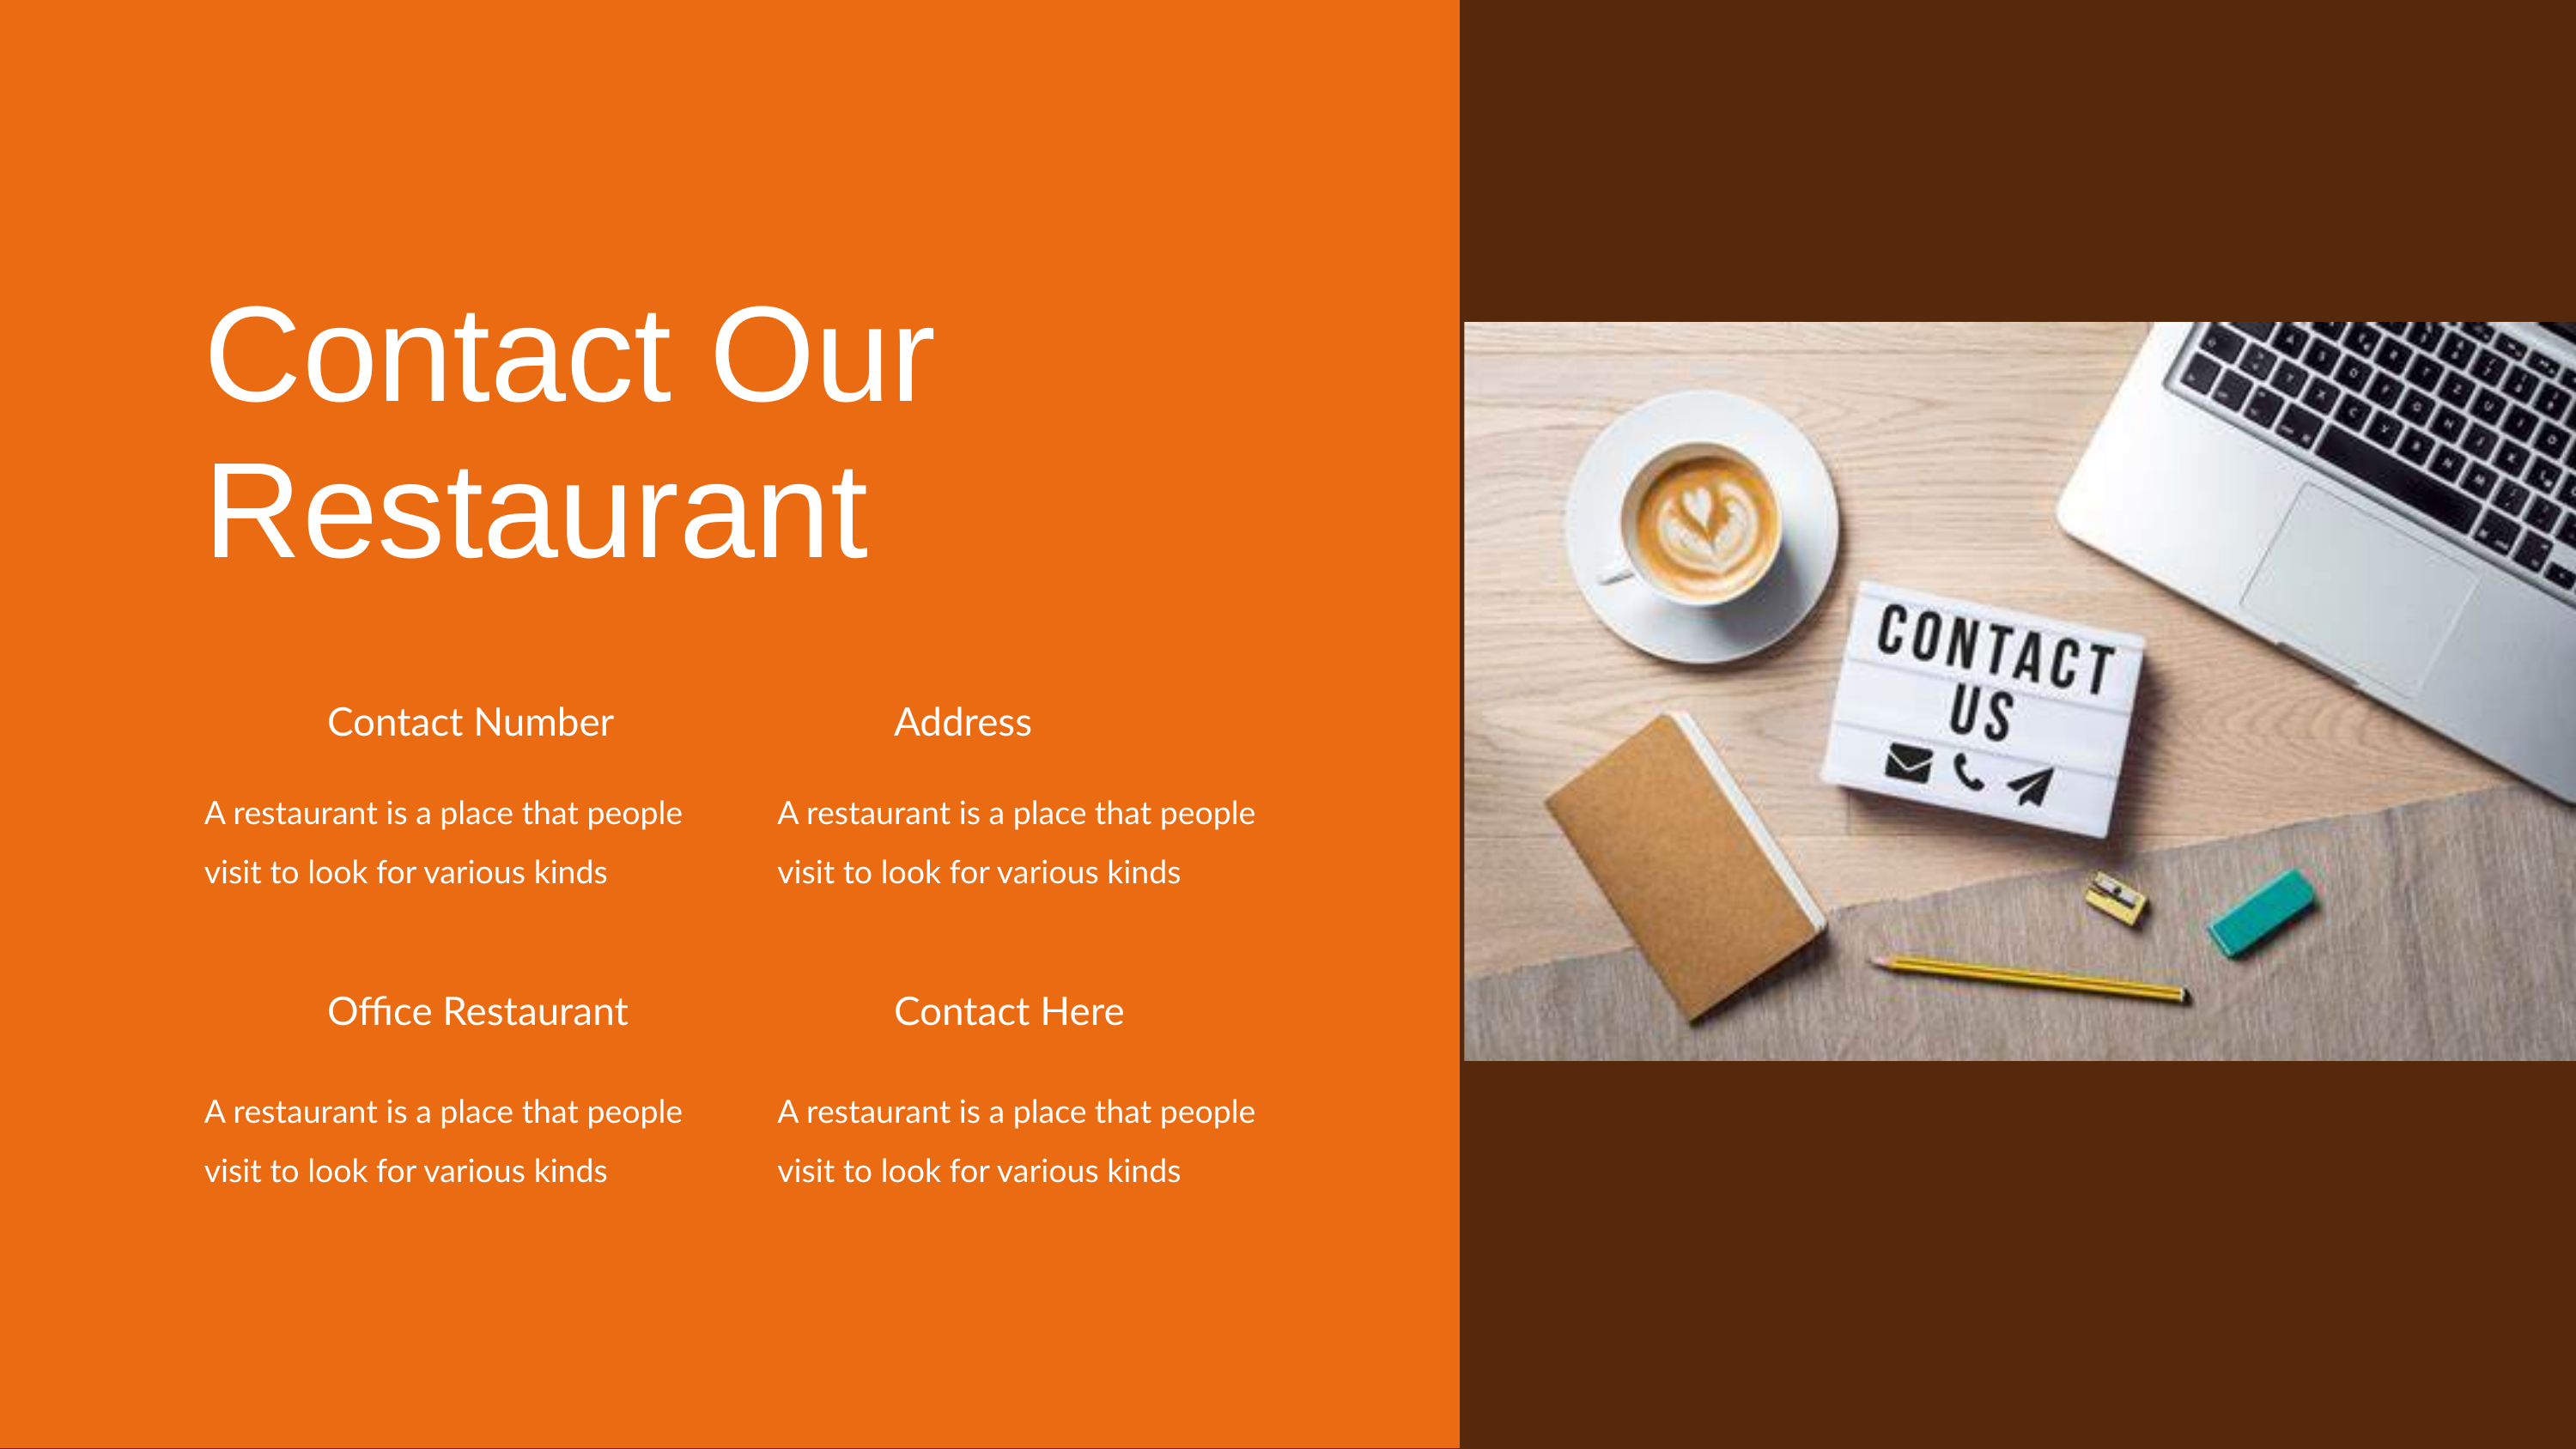

Contact Our Restaurant

Contact Number
Address
A restaurant is a place that people visit to look for various kinds
A restaurant is a place that people visit to look for various kinds
Office Restaurant
Contact Here
A restaurant is a place that people visit to look for various kinds
A restaurant is a place that people visit to look for various kinds